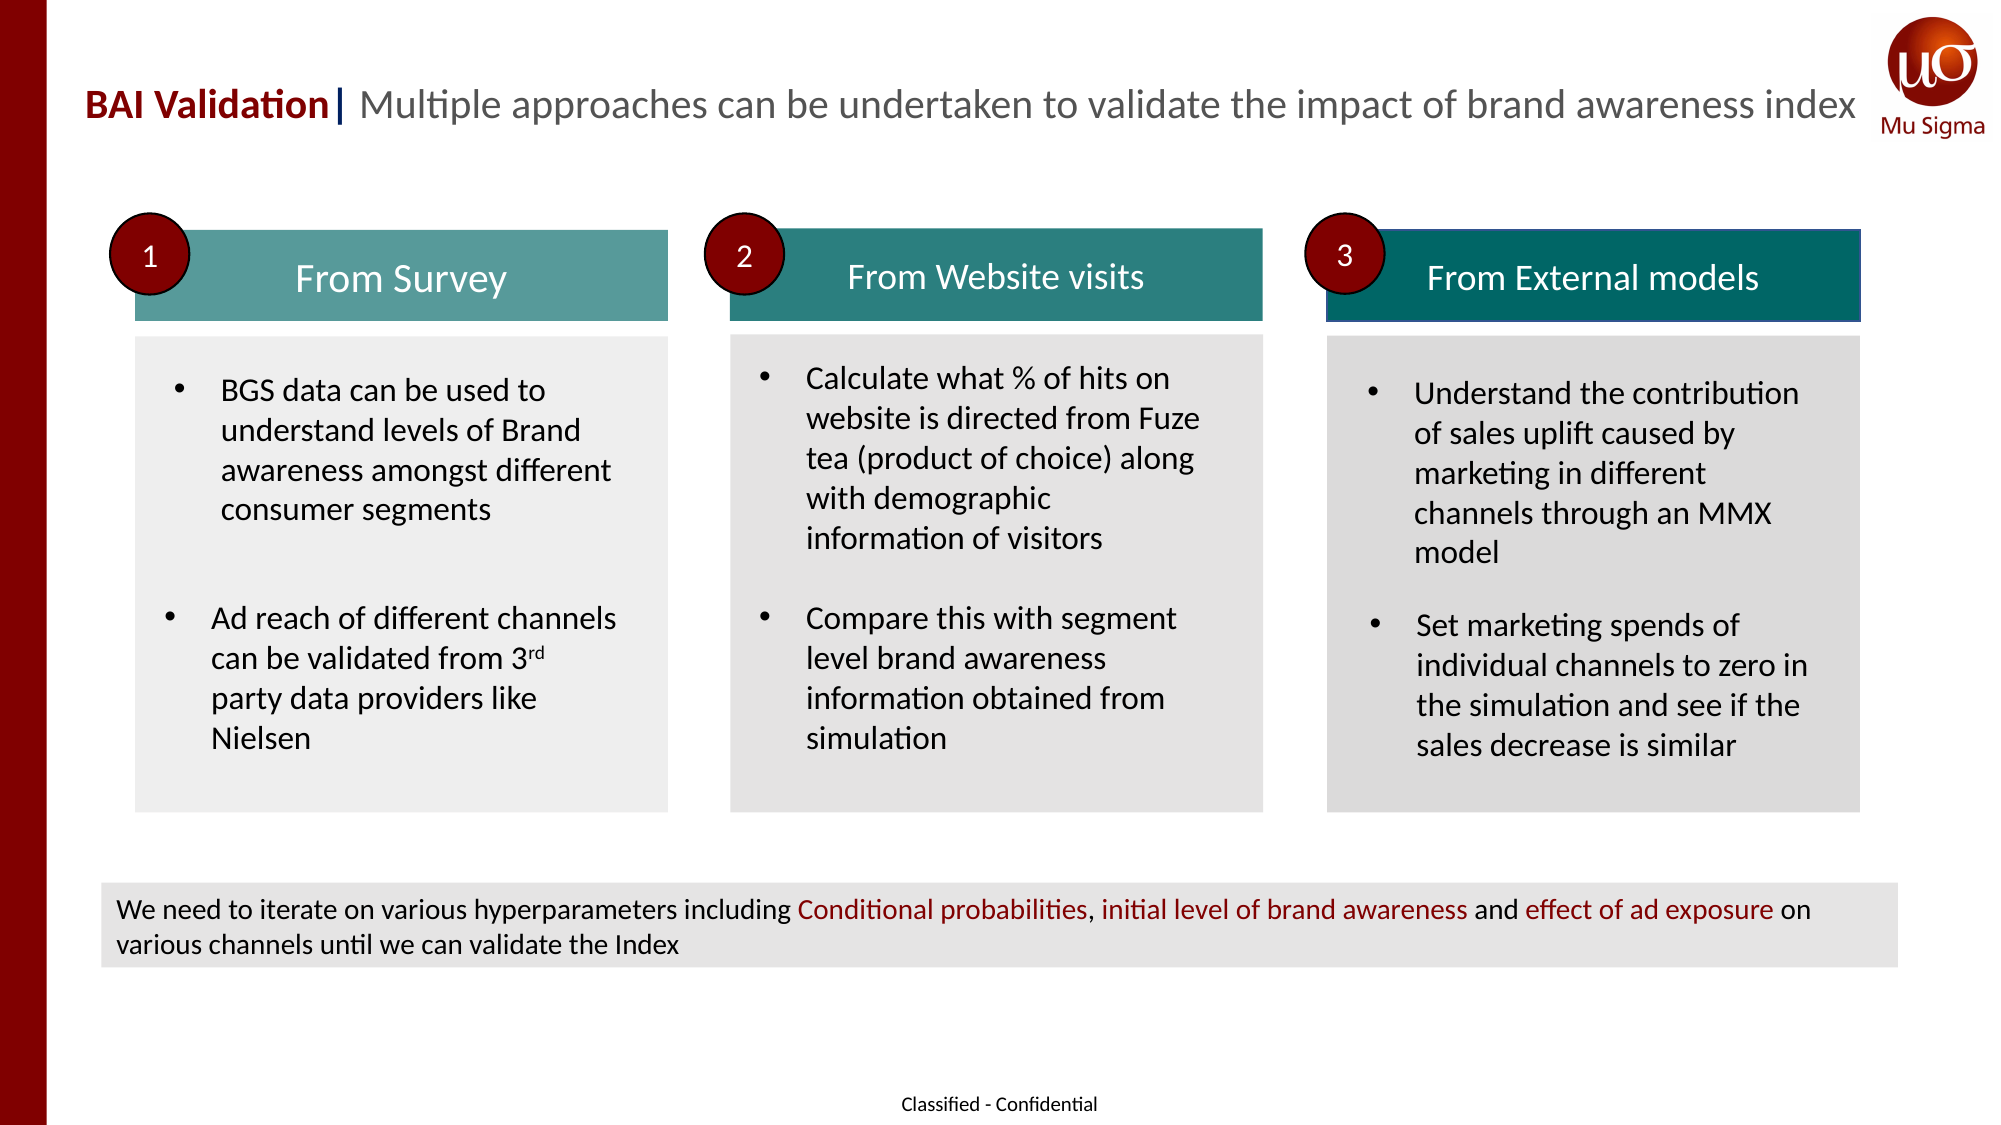

BAI Validation| Multiple approaches can be undertaken to validate the impact of brand awareness index

1
2
3
From Website visits
From Survey
From External models

Calculate what % of hits on website is directed from Fuze tea (product of choice) along with demographic information of visitors
BGS data can be used to understand levels of Brand awareness amongst different consumer segments
Understand the contribution of sales uplift caused by marketing in different channels through an MMX model
Ad reach of different channels can be validated from 3rd party data providers like Nielsen
Compare this with segment level brand awareness information obtained from simulation
Set marketing spends of individual channels to zero in the simulation and see if the sales decrease is similar
We need to iterate on various hyperparameters including Conditional probabilities, initial level of brand awareness and effect of ad exposure on various channels until we can validate the Index